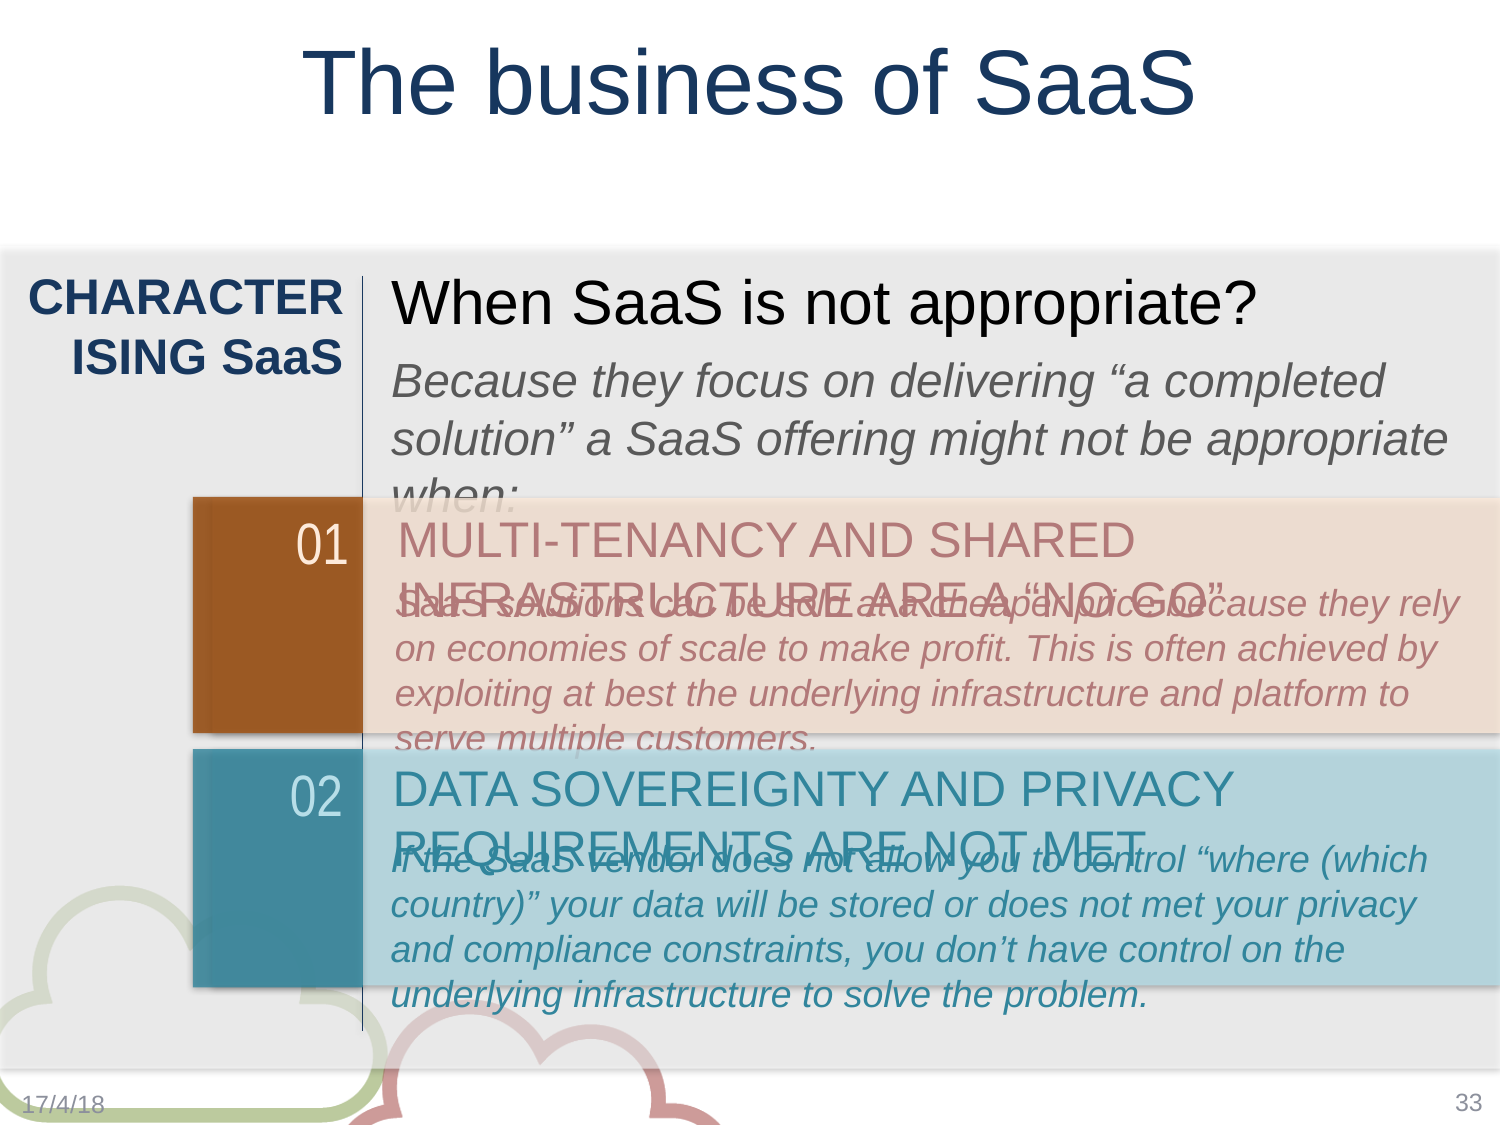

# The business of SaaS

When SaaS is not appropriate?
Because they focus on delivering “a completed solution” a SaaS offering might not be appropriate when:

CHARACTERISING SaaS

MULTI-TENANCY AND SHARED INFRASTRUCTURE ARE A “NO GO”
01
SaaS solutions can be sold at a cheaper price because they rely on economies of scale to make profit. This is often achieved by exploiting at best the underlying infrastructure and platform to serve multiple customers.

DATA SOVEREIGNTY AND PRIVACY REQUIREMENTS ARE NOT MET

02
If the SaaS vendor does not allow you to control “where (which country)” your data will be stored or does not met your privacy and compliance constraints, you don’t have control on the underlying infrastructure to solve the problem.
33
17/4/18